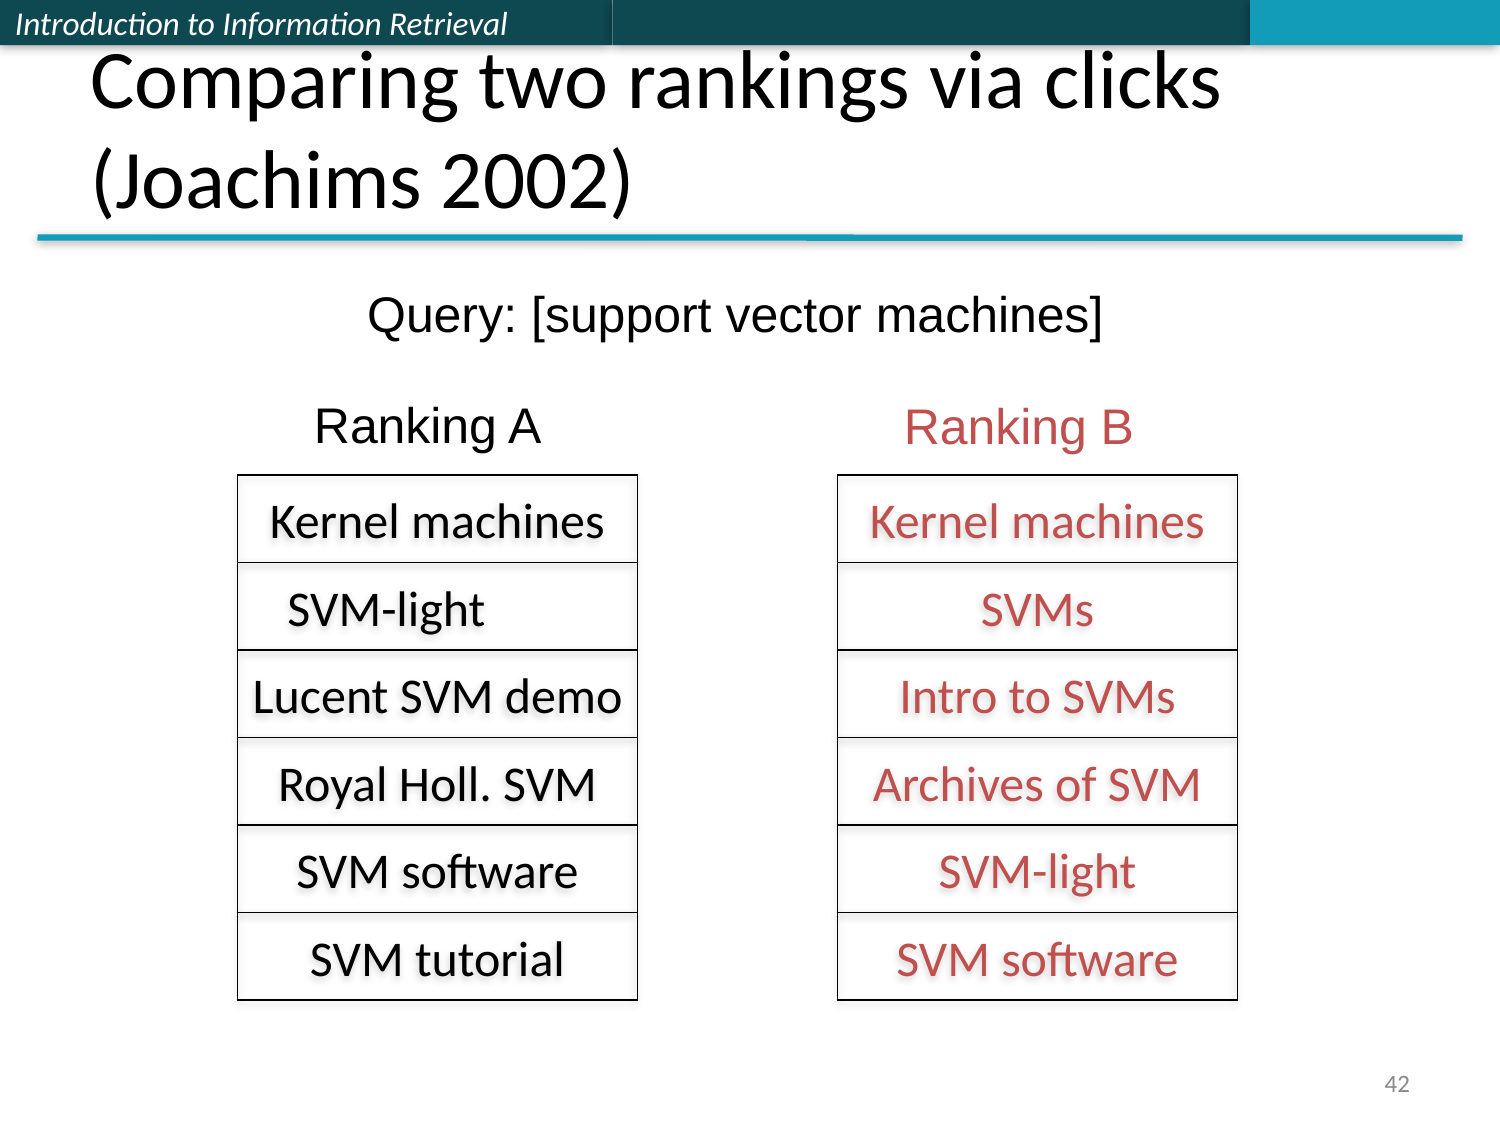

# Comparing two rankings via clicks (Joachims 2002)
Query: [support vector machines]
Ranking A
Ranking B
Kernel machines
Kernel machines
SVM-light
SVMs
Lucent SVM demo
Intro to SVMs
Royal Holl. SVM
Archives of SVM
SVM software
SVM-light
SVM tutorial
SVM software
42